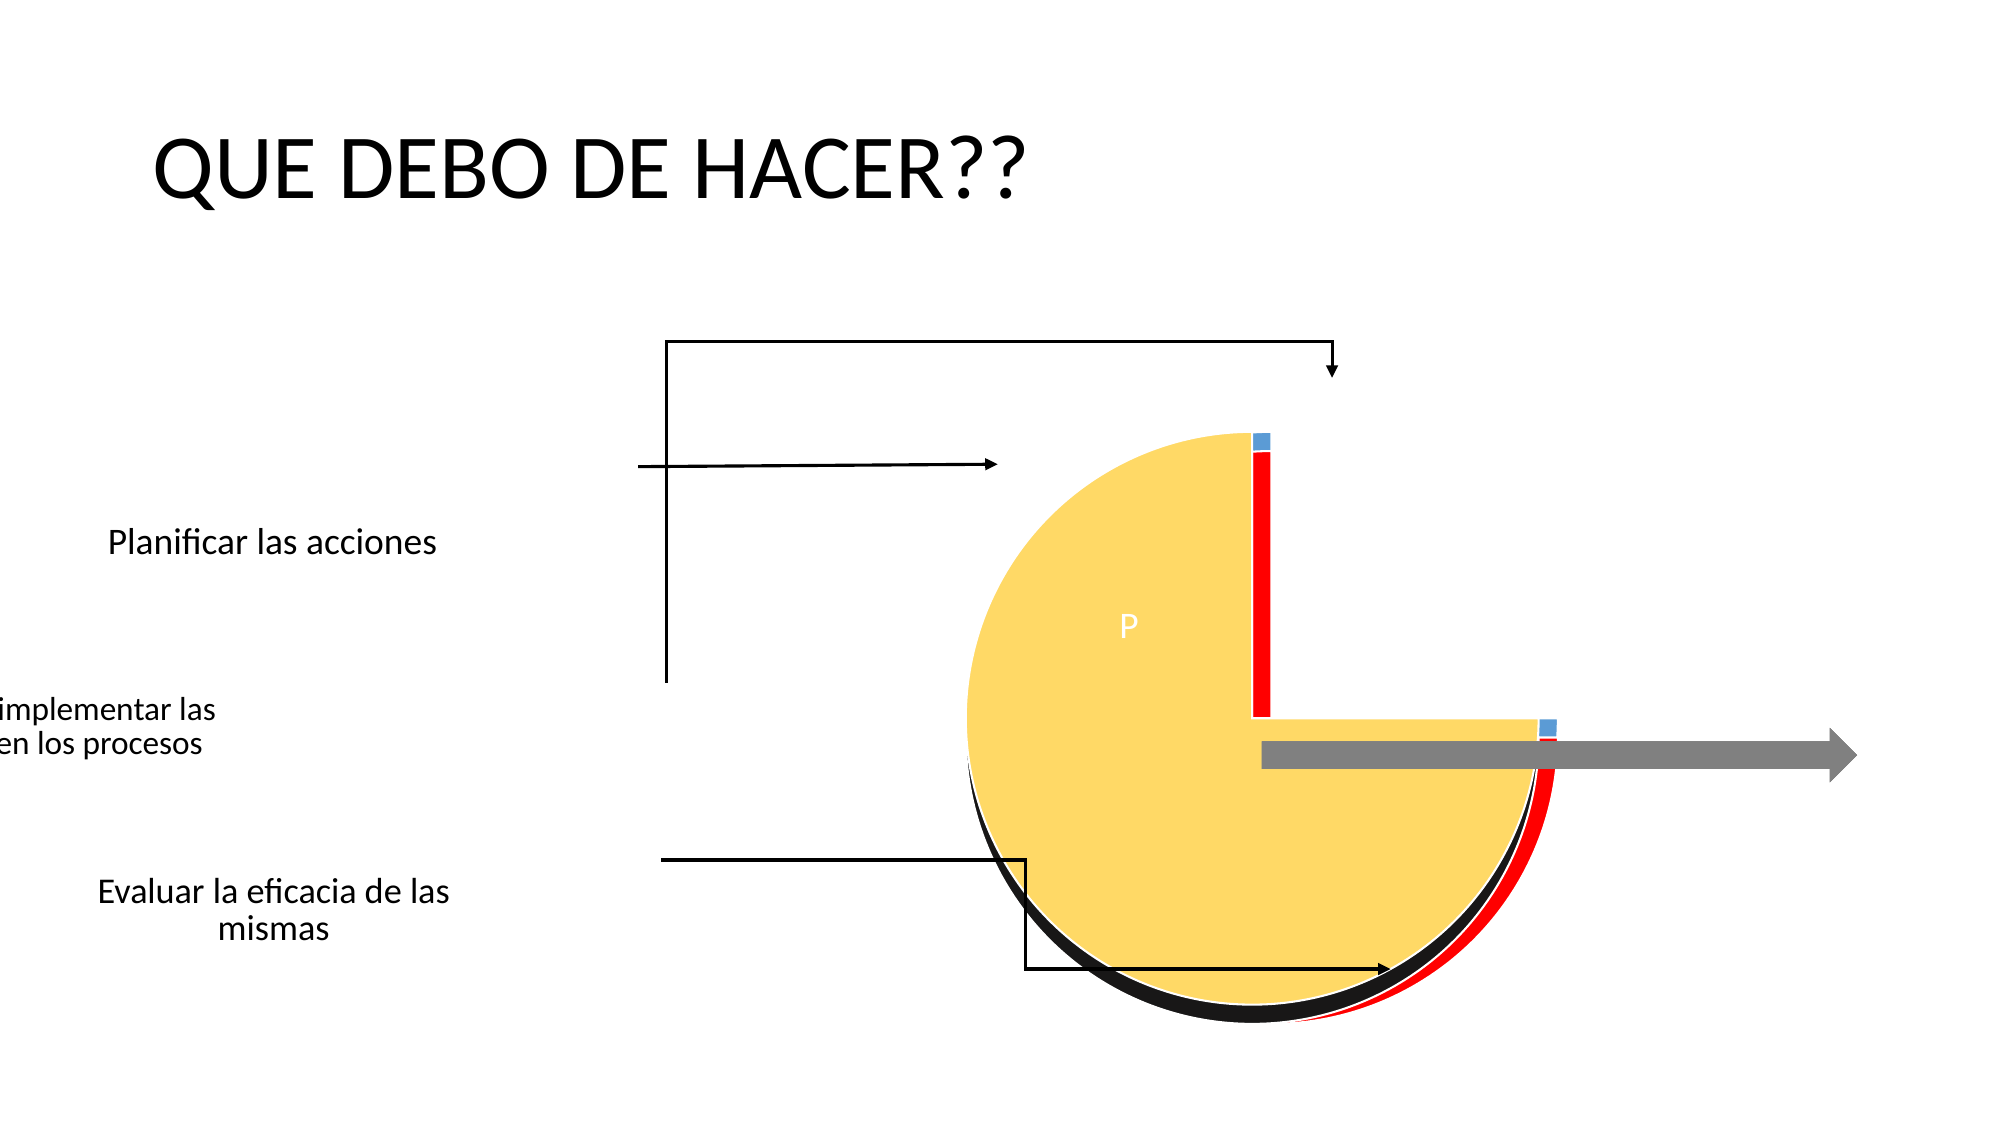

# QUE DEBO DE HACER??
Planificar las acciones
Evaluar la eficacia de las mismas
H
V
A
P